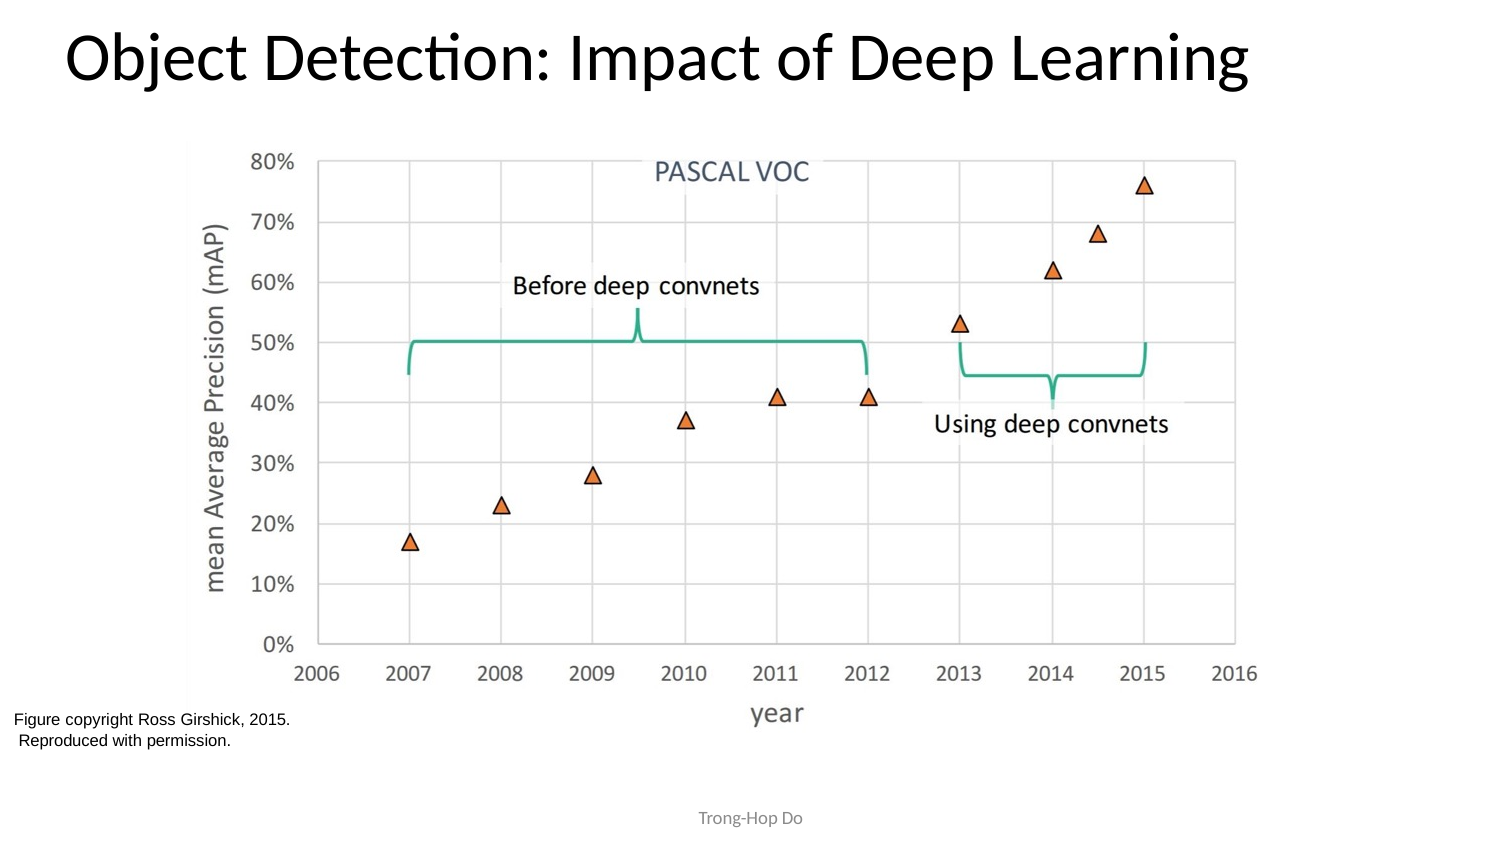

# Object Detection: Impact of Deep Learning

Figure copyright Ross Girshick, 2015.  Reproduced with permission.
Trong-Hop Do